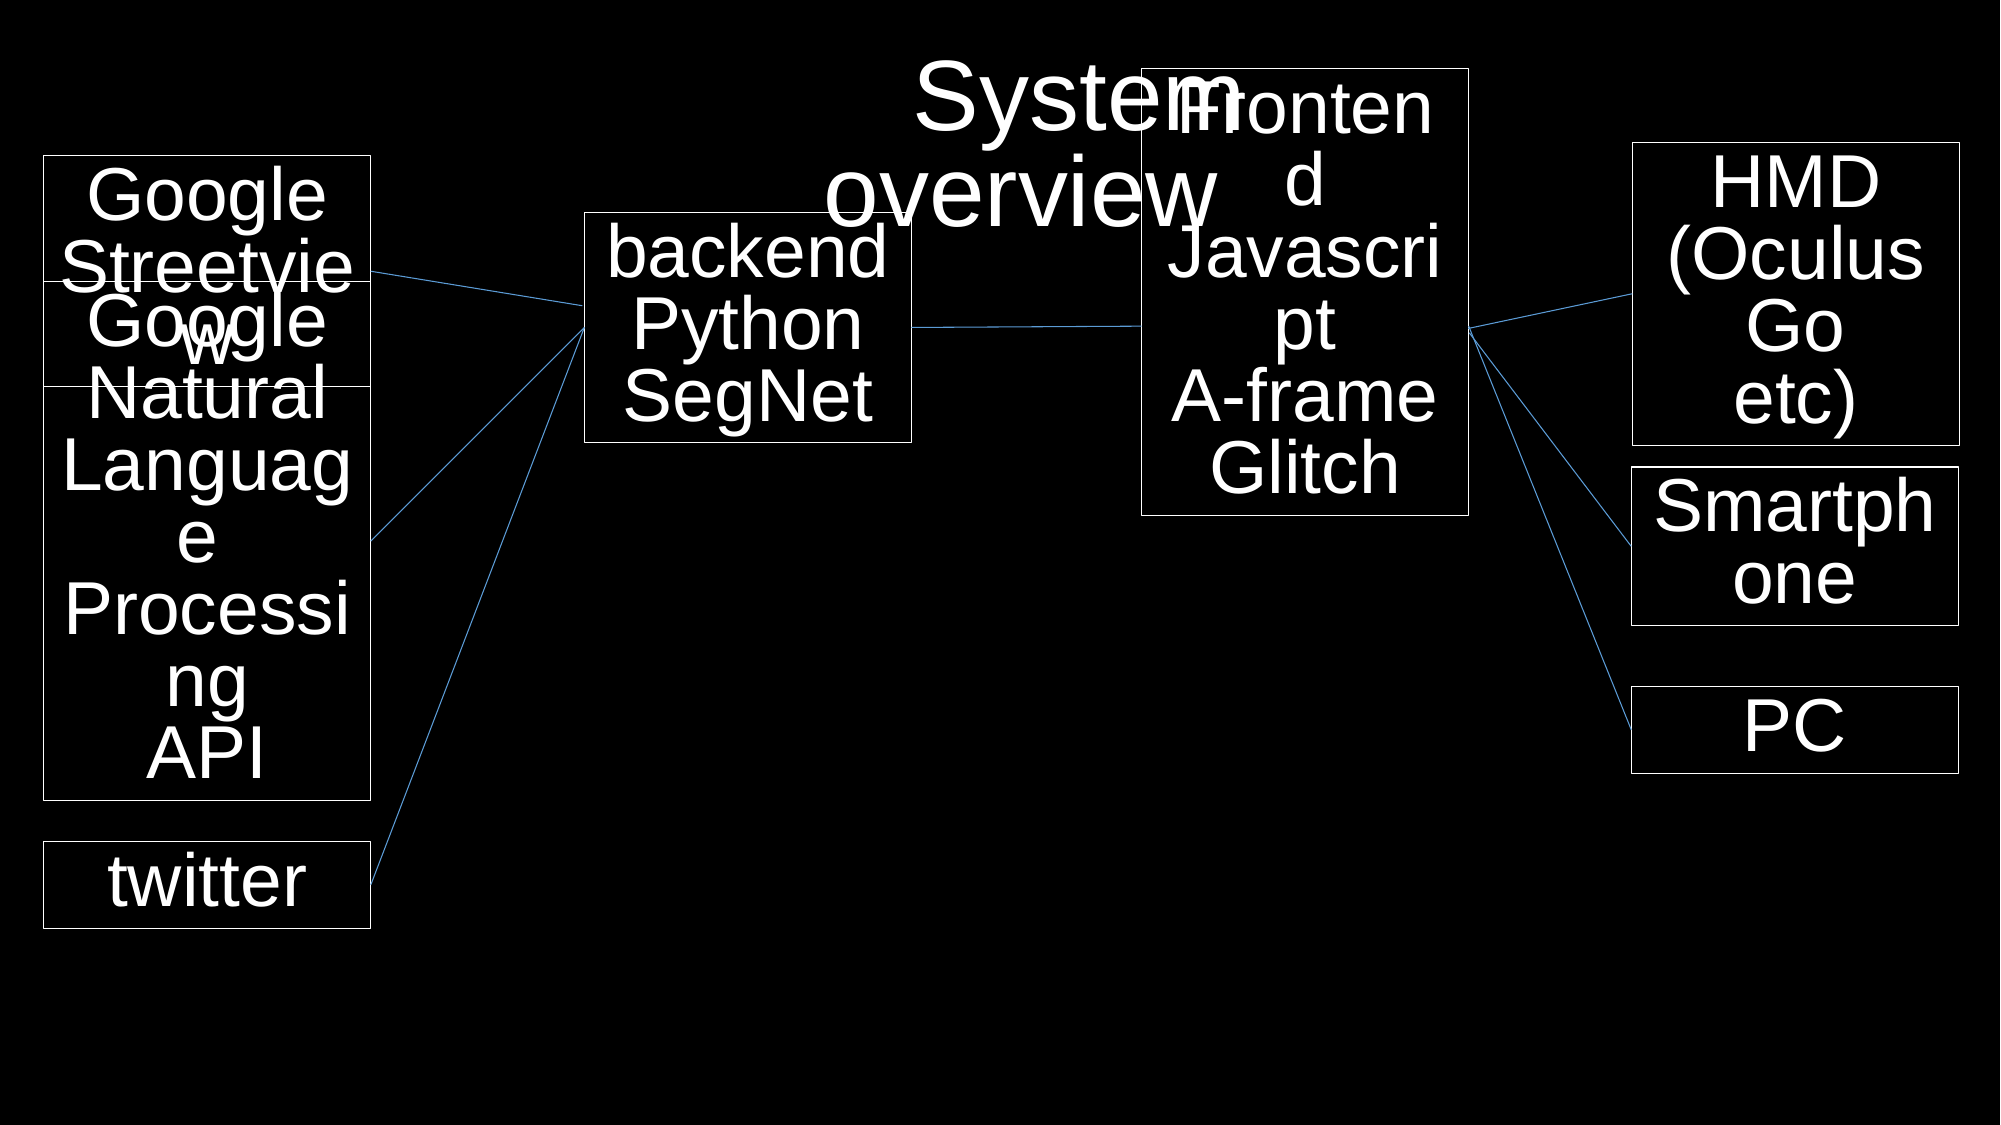

System overview

backend
Python
SegNet
Frontend
Javascript
A-frame
Glitch
HMD
(Oculus Go
etc)
Google Streetview
Google
Natural
Language
Processing
API
Smartphone
PC
twitter